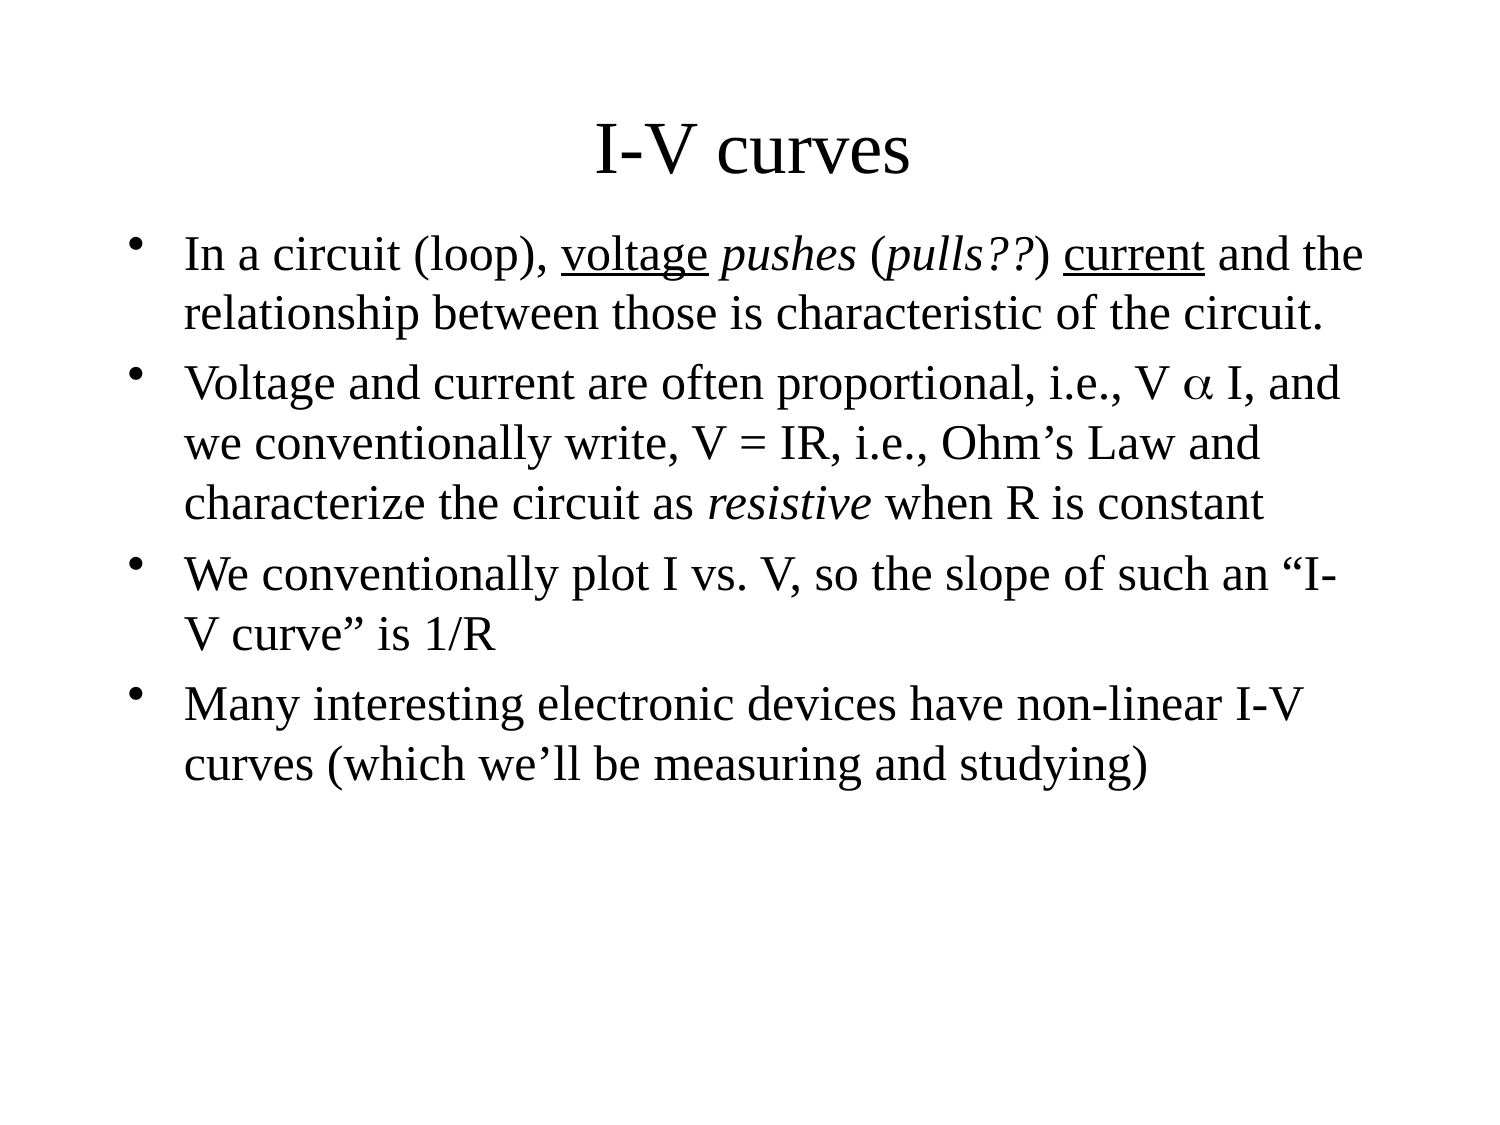

# I-V curves
In a circuit (loop), voltage pushes (pulls??) current and the relationship between those is characteristic of the circuit.
Voltage and current are often proportional, i.e., V α I, and we conventionally write, V = IR, i.e., Ohm’s Law and characterize the circuit as resistive when R is constant
We conventionally plot I vs. V, so the slope of such an “I-V curve” is 1/R
Many interesting electronic devices have non-linear I-V curves (which we’ll be measuring and studying)